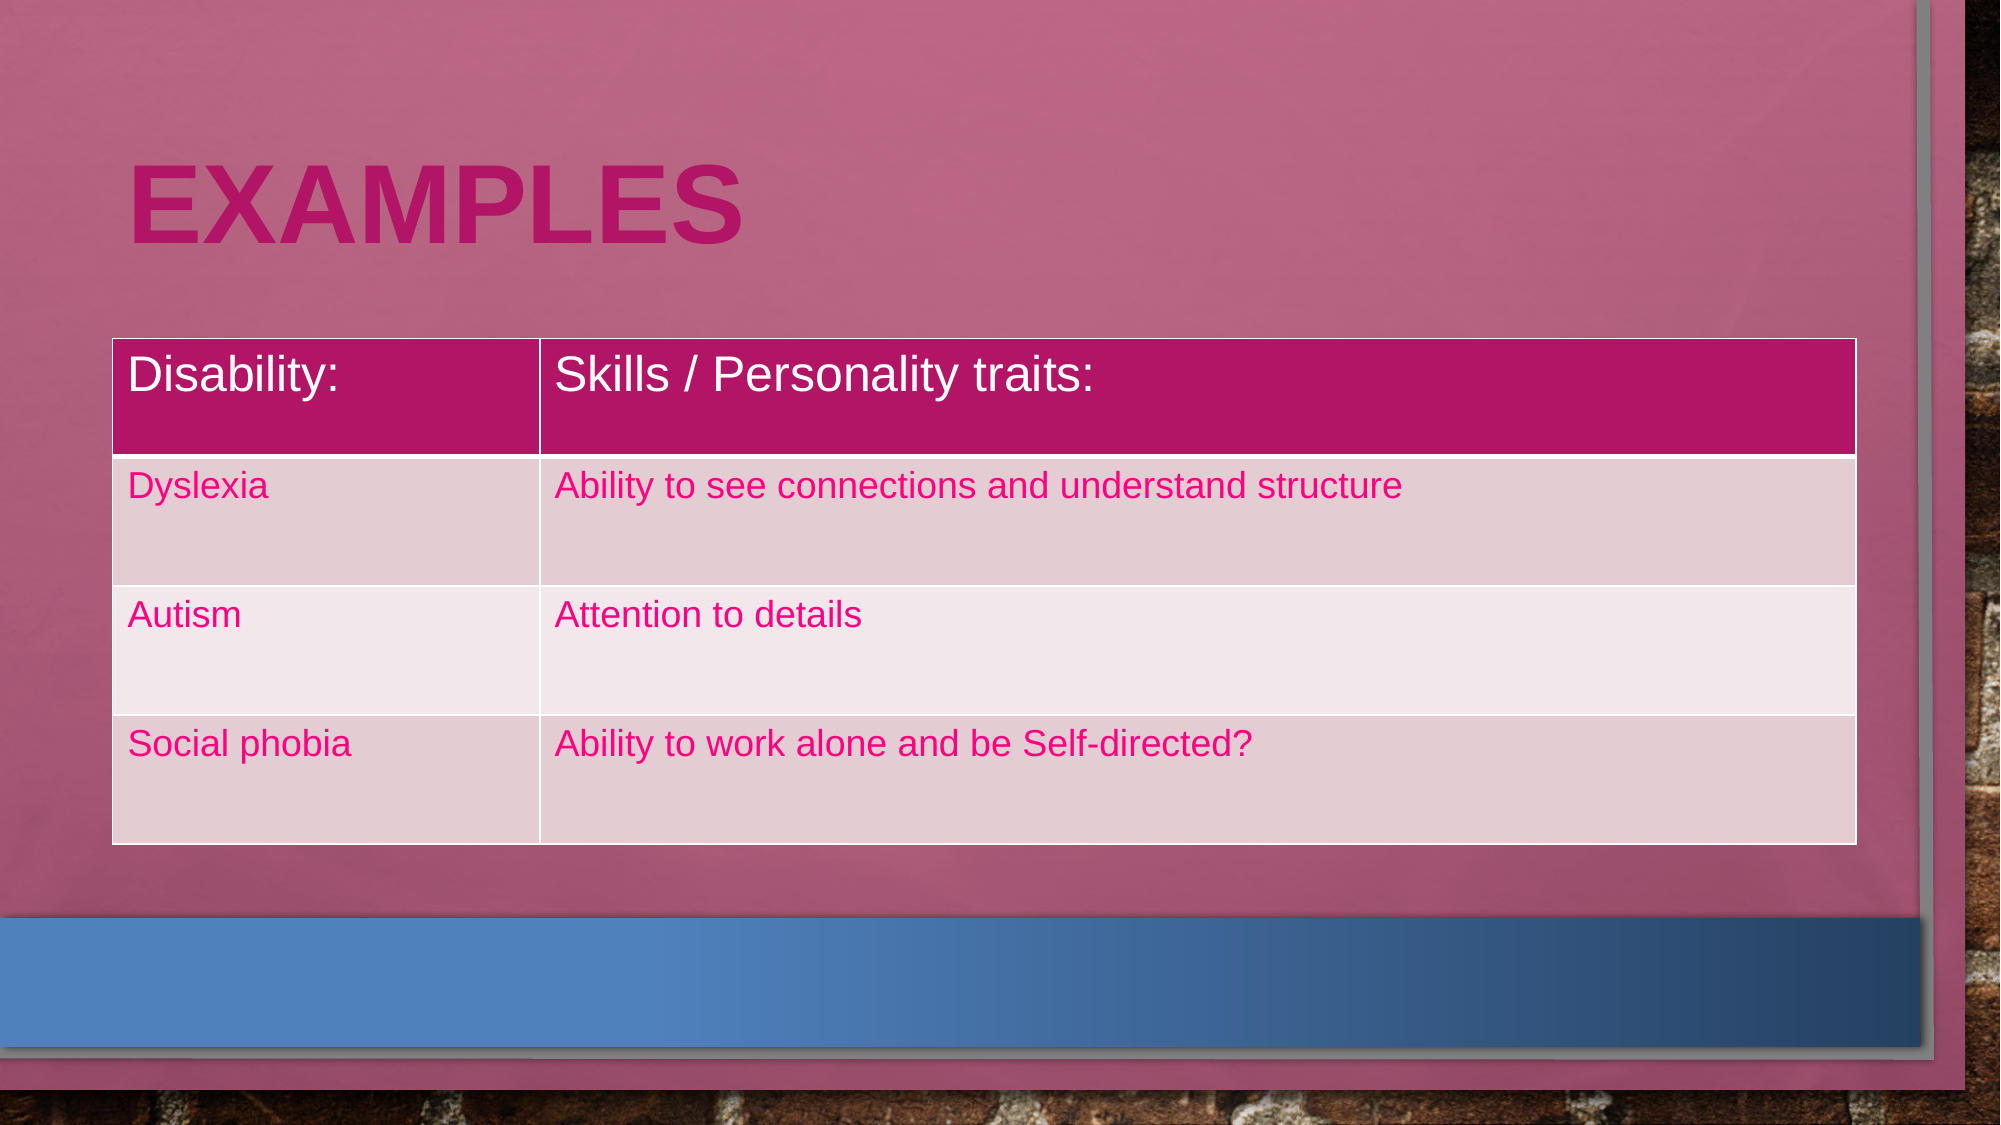

Examples
| Disability: | Skills / Personality traits: |
| --- | --- |
| Dyslexia | Ability to see connections and understand structure |
| Autism | Attention to details |
| Social phobia | Ability to work alone and be Self-directed? |